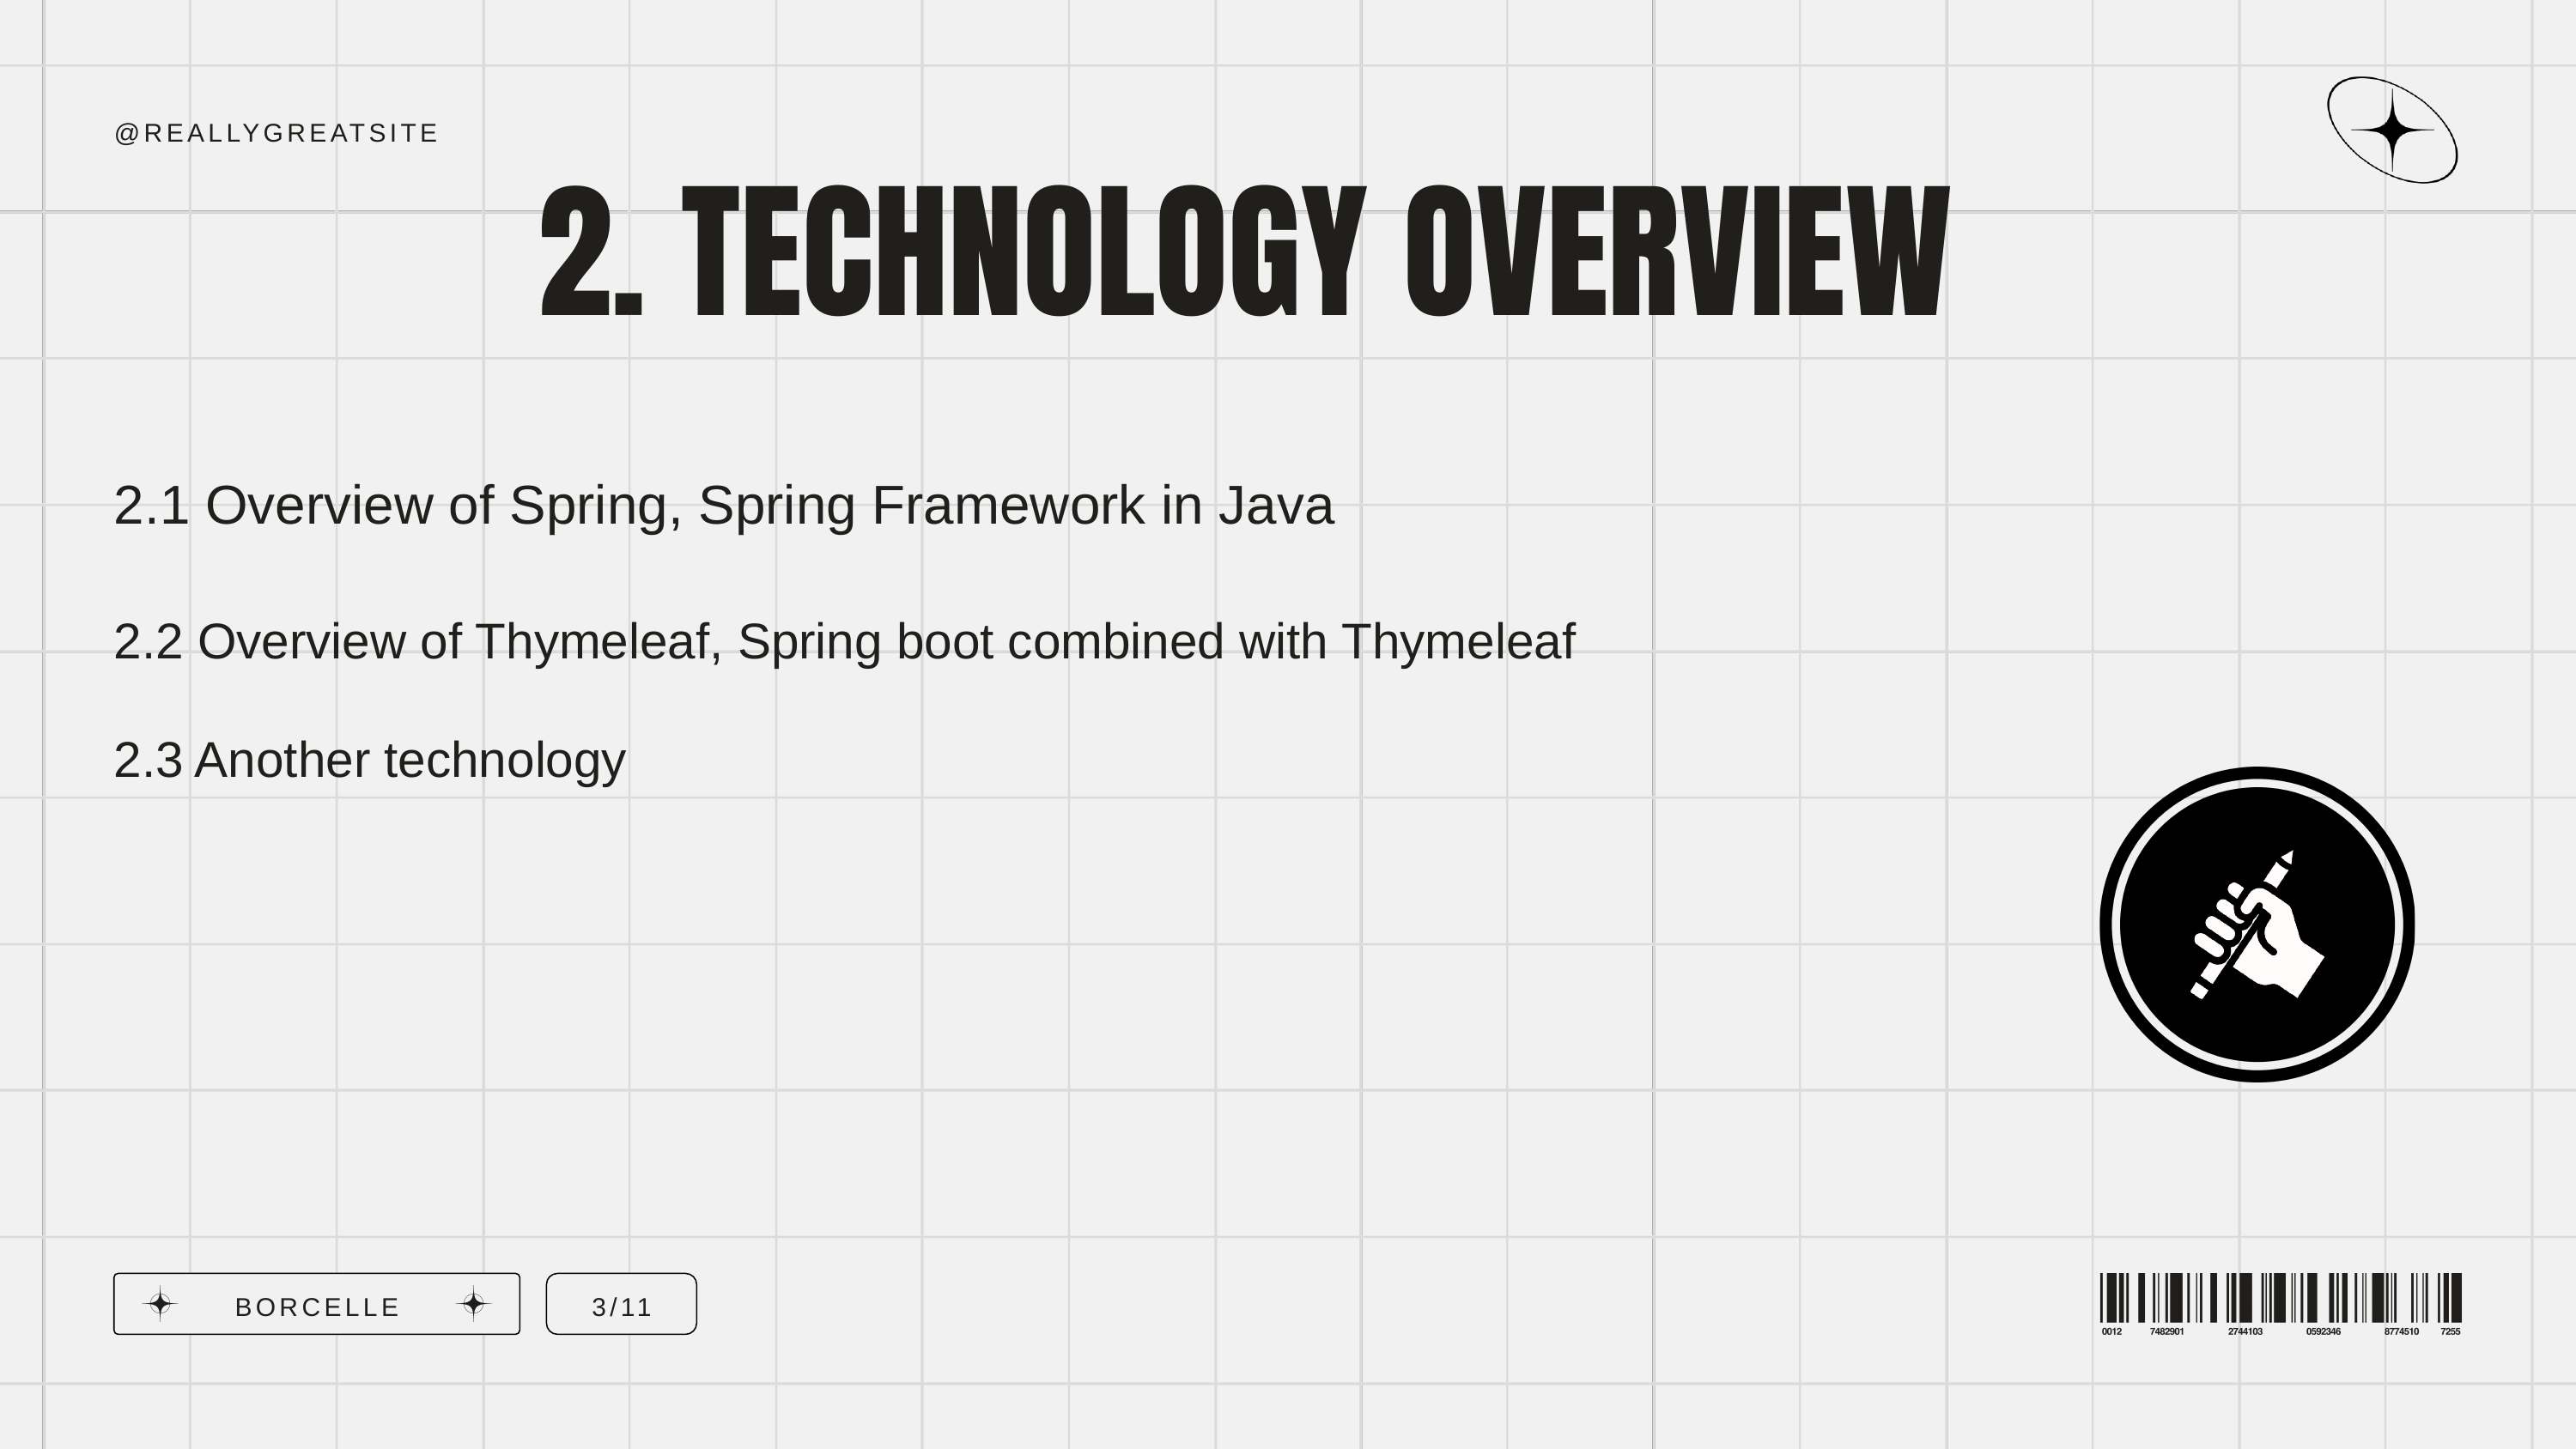

@REALLYGREATSITE
2. TECHNOLOGY OVERVIEW
2.1 Overview of Spring, Spring Framework in Java
2.2 Overview of Thymeleaf, Spring boot combined with Thymeleaf
2.3 Another technology

BORCELLE

3/11